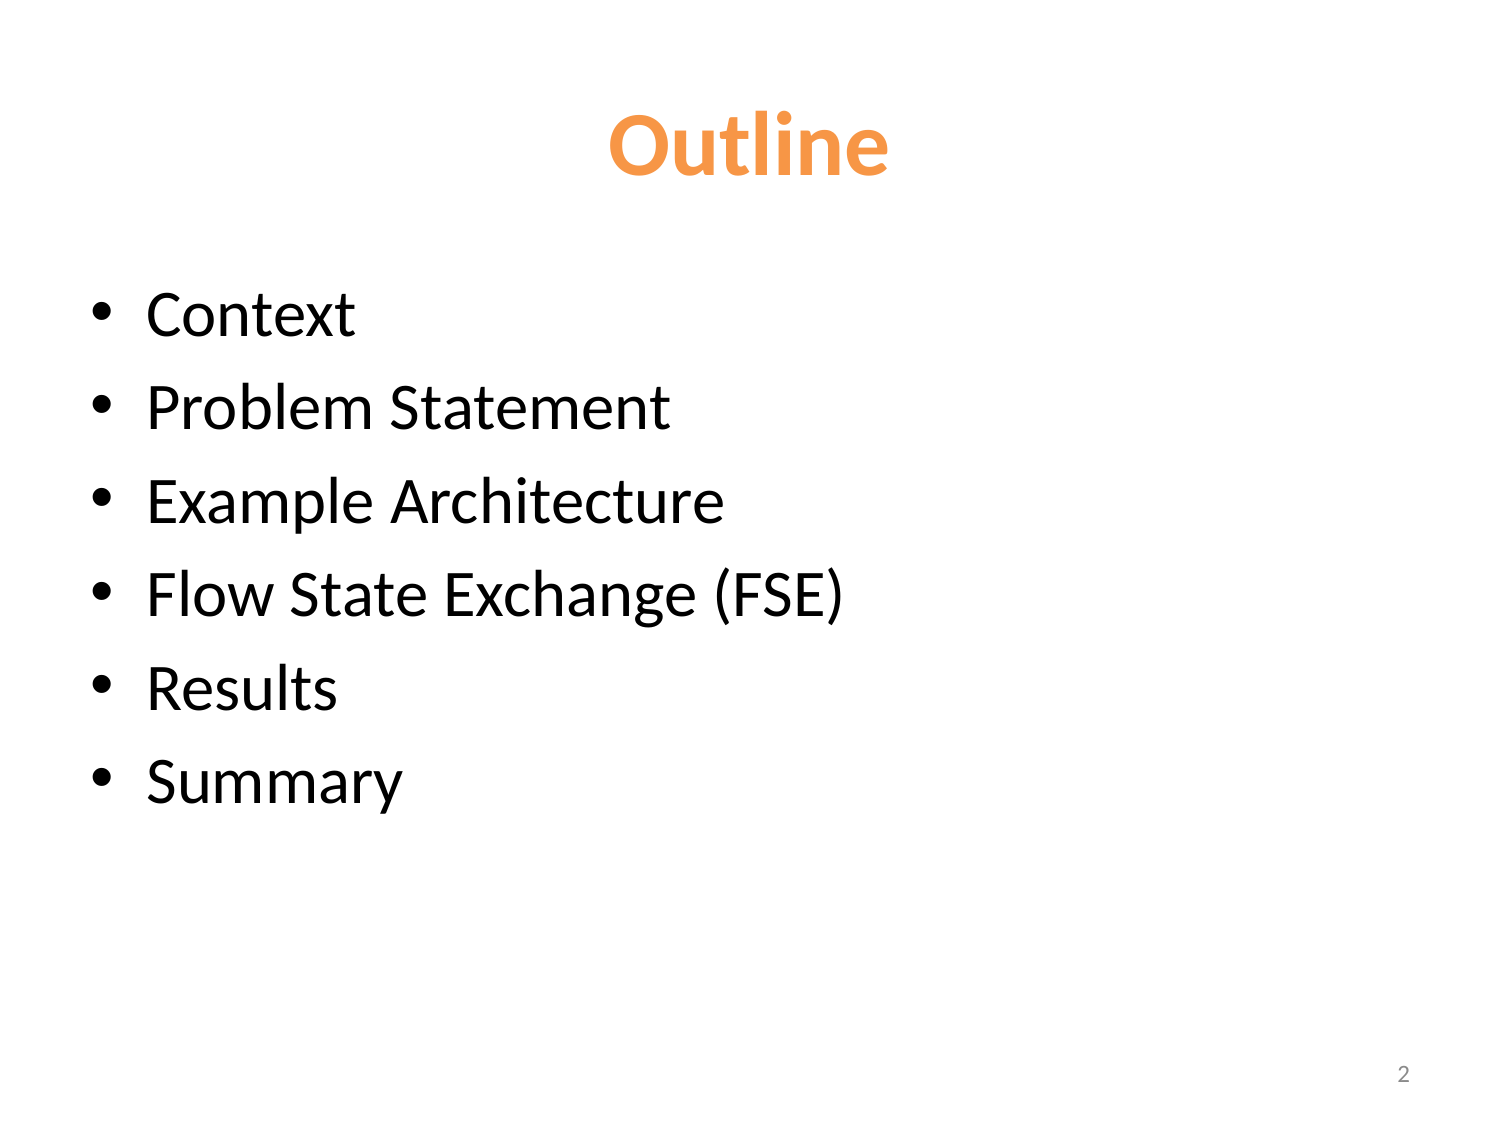

# Outline
Context
Problem Statement
Example Architecture
Flow State Exchange (FSE)
Results
Summary

2